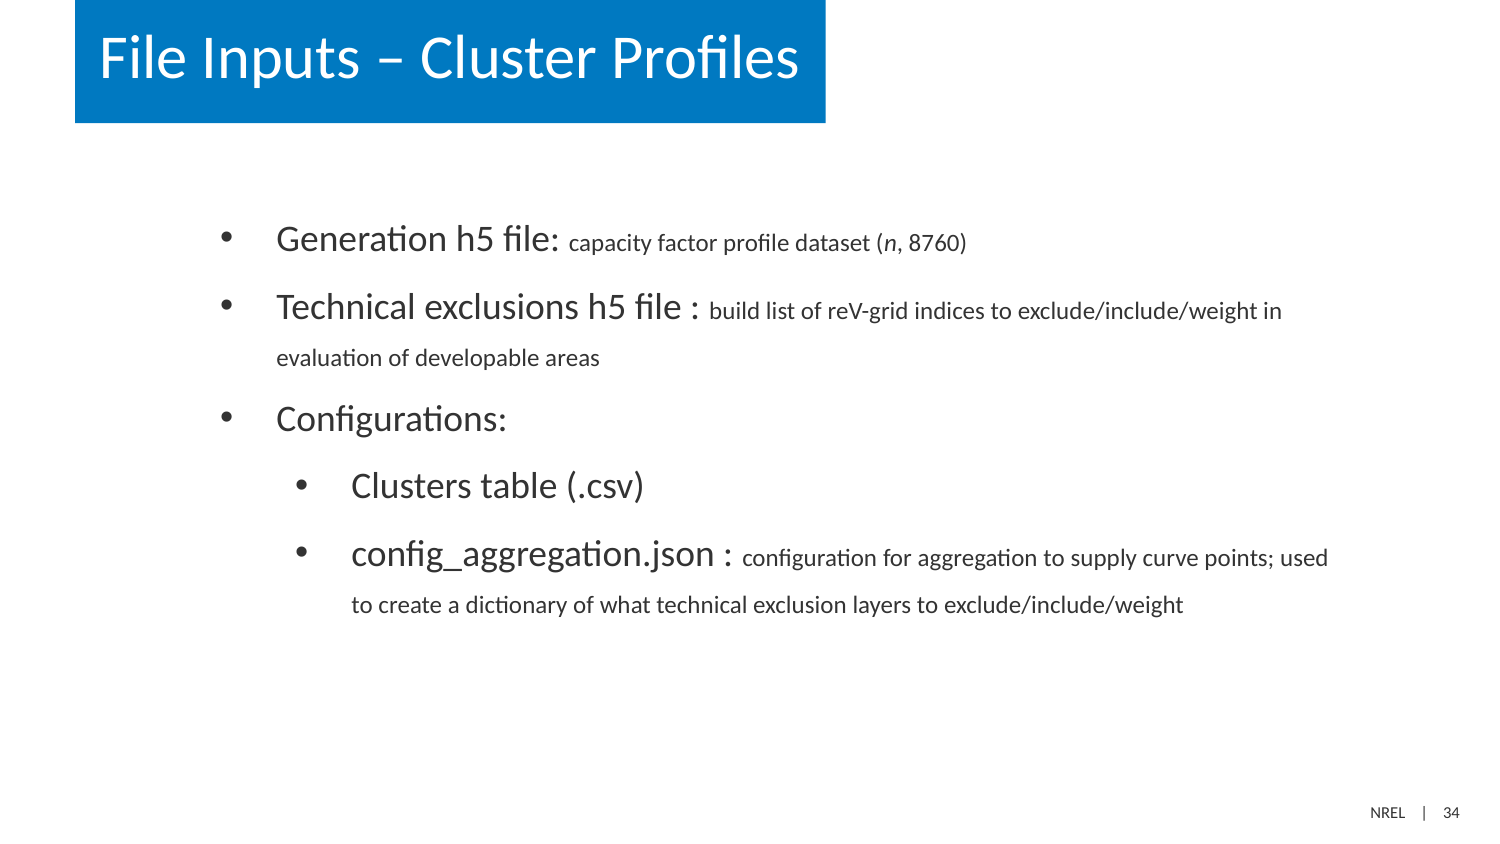

# File Inputs – Cluster Profiles
Generation h5 file: capacity factor profile dataset (n, 8760)
Technical exclusions h5 file : build list of reV-grid indices to exclude/include/weight in evaluation of developable areas
Configurations:
Clusters table (.csv)
config_aggregation.json : configuration for aggregation to supply curve points; used to create a dictionary of what technical exclusion layers to exclude/include/weight